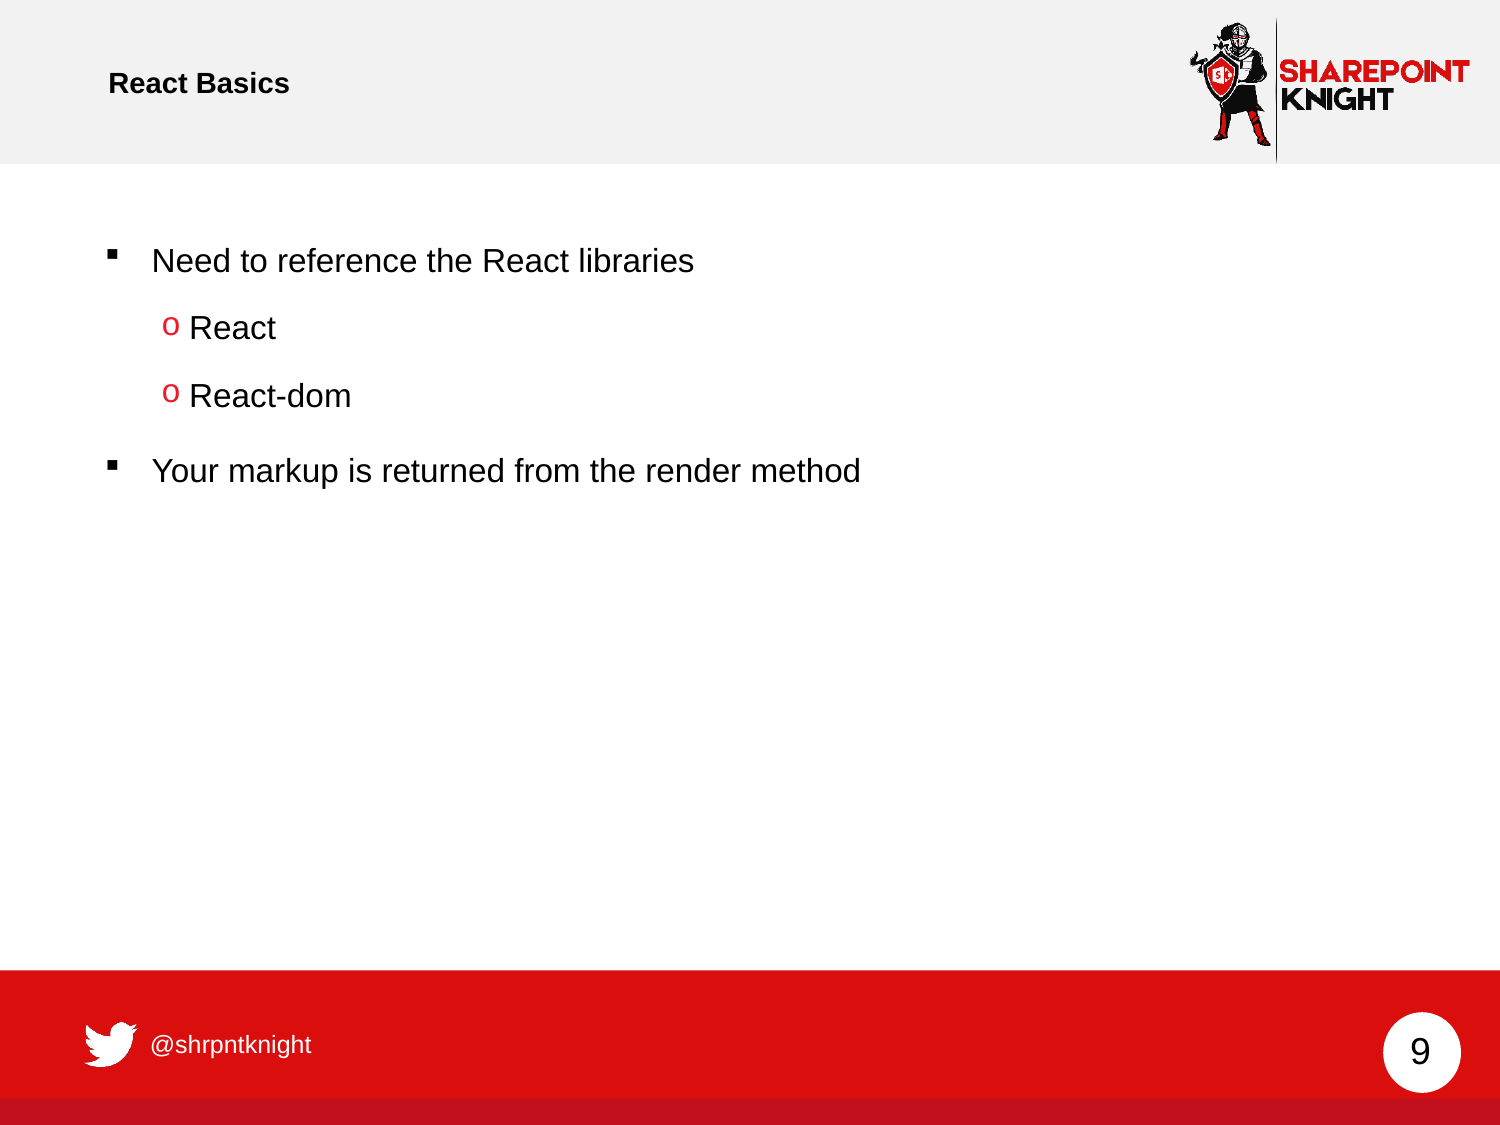

# React Basics
Need to reference the React libraries
React
React-dom
Your markup is returned from the render method
9